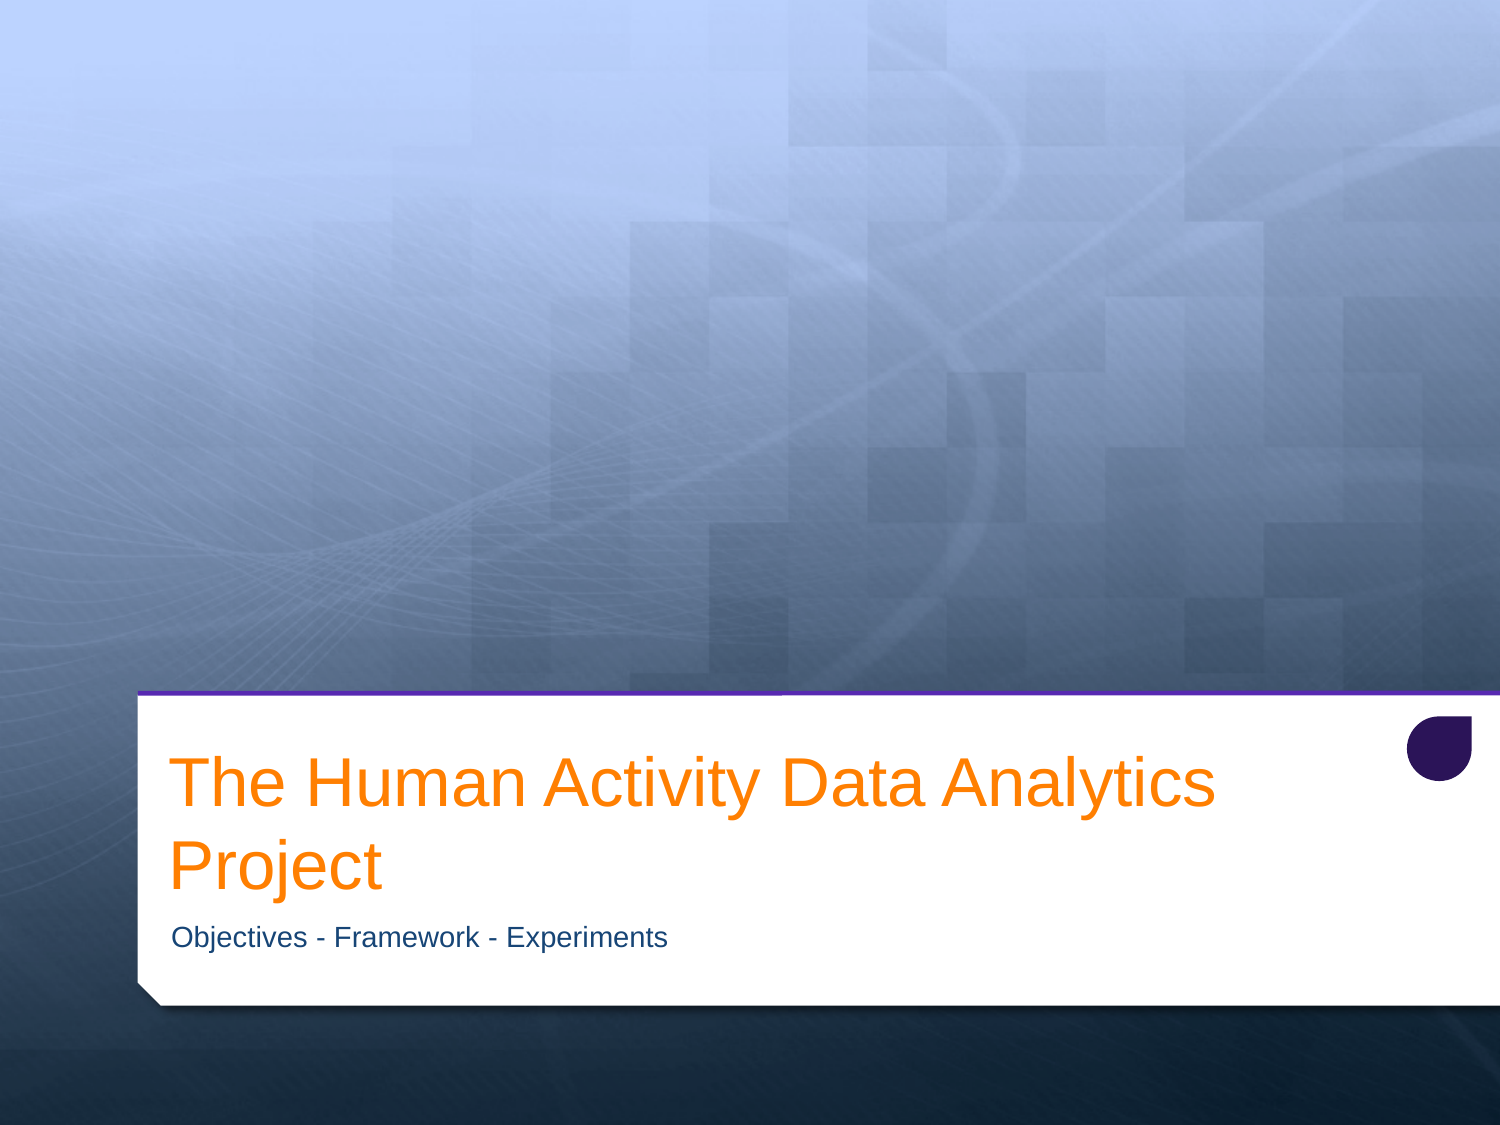

# The Human Activity Data Analytics Project
Objectives - Framework - Experiments